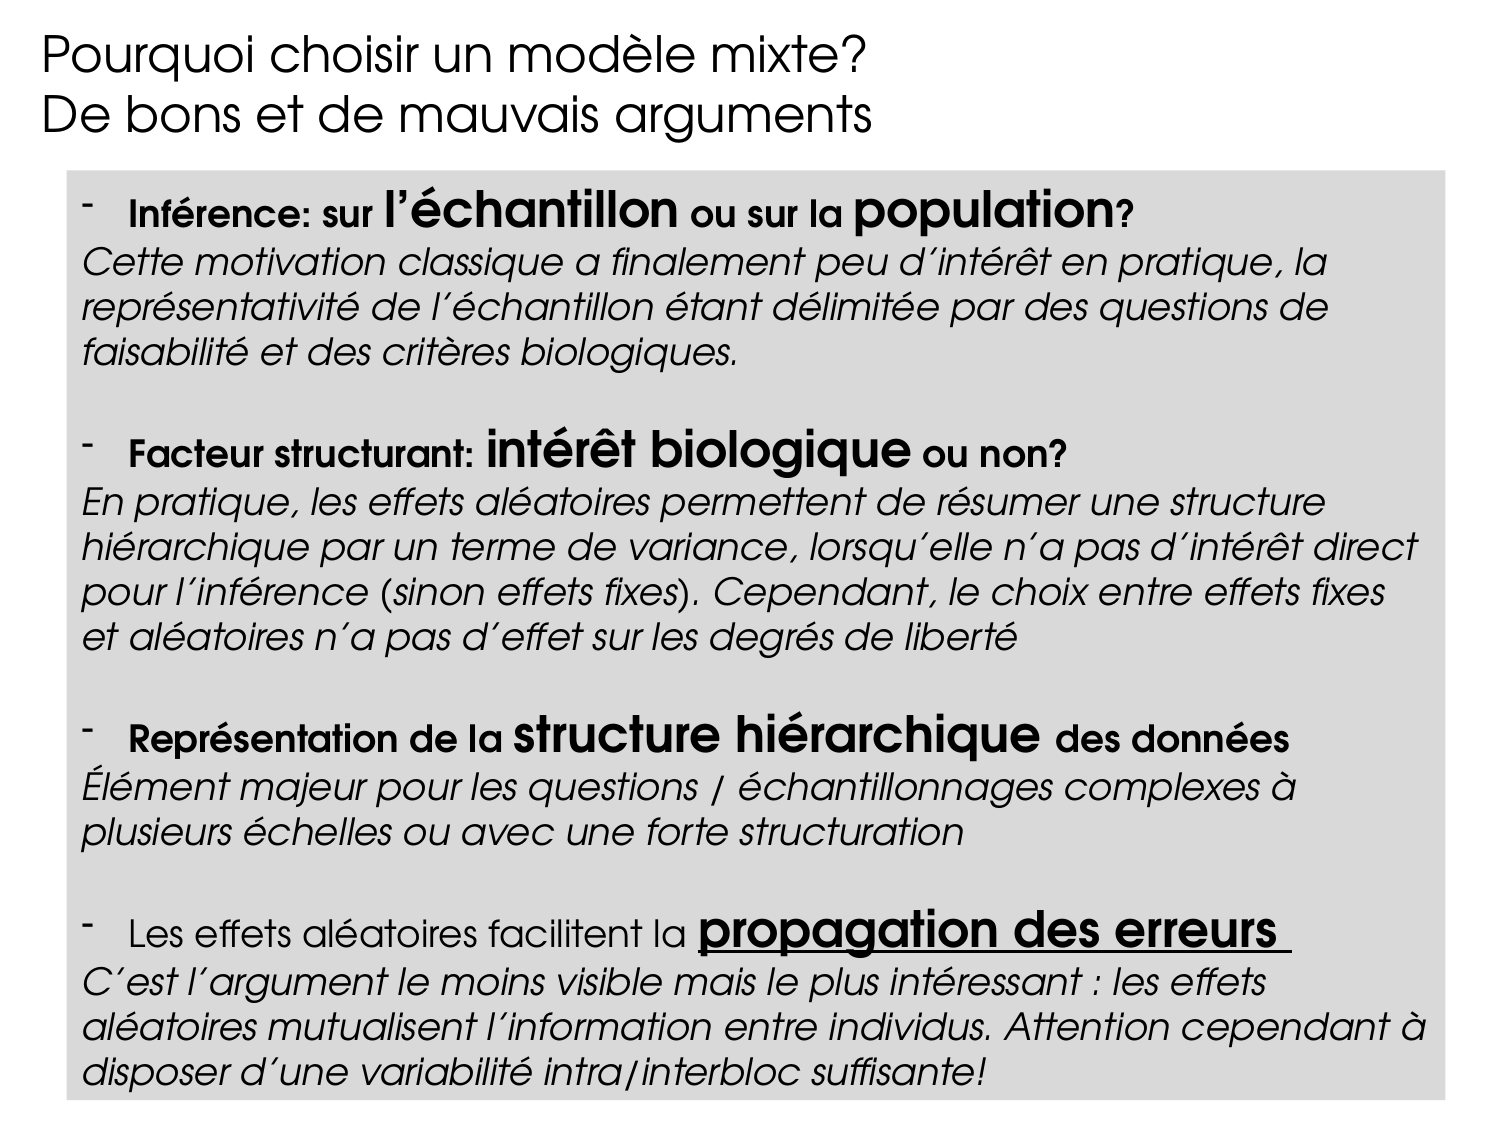

Pourquoi choisir un modèle mixte?
De bons et de mauvais arguments
Inférence: sur l’échantillon ou sur la population?
Cette motivation classique a finalement peu d’intérêt en pratique, la représentativité de l’échantillon étant délimitée par des questions de faisabilité et des critères biologiques.

Facteur structurant: intérêt biologique ou non?
En pratique, les effets aléatoires permettent de résumer une structure hiérarchique par un terme de variance, lorsqu’elle n’a pas d’intérêt direct pour l’inférence (sinon effets fixes). Cependant, le choix entre effets fixes et aléatoires n’a pas d’effet sur les degrés de liberté

Représentation de la structure hiérarchique des données
Élément majeur pour les questions / échantillonnages complexes à plusieurs échelles ou avec une forte structuration

Les effets aléatoires facilitent la propagation des erreurs
C’est l’argument le moins visible mais le plus intéressant : les effets aléatoires mutualisent l’information entre individus. Attention cependant à disposer d’une variabilité intra/interbloc suffisante!
30